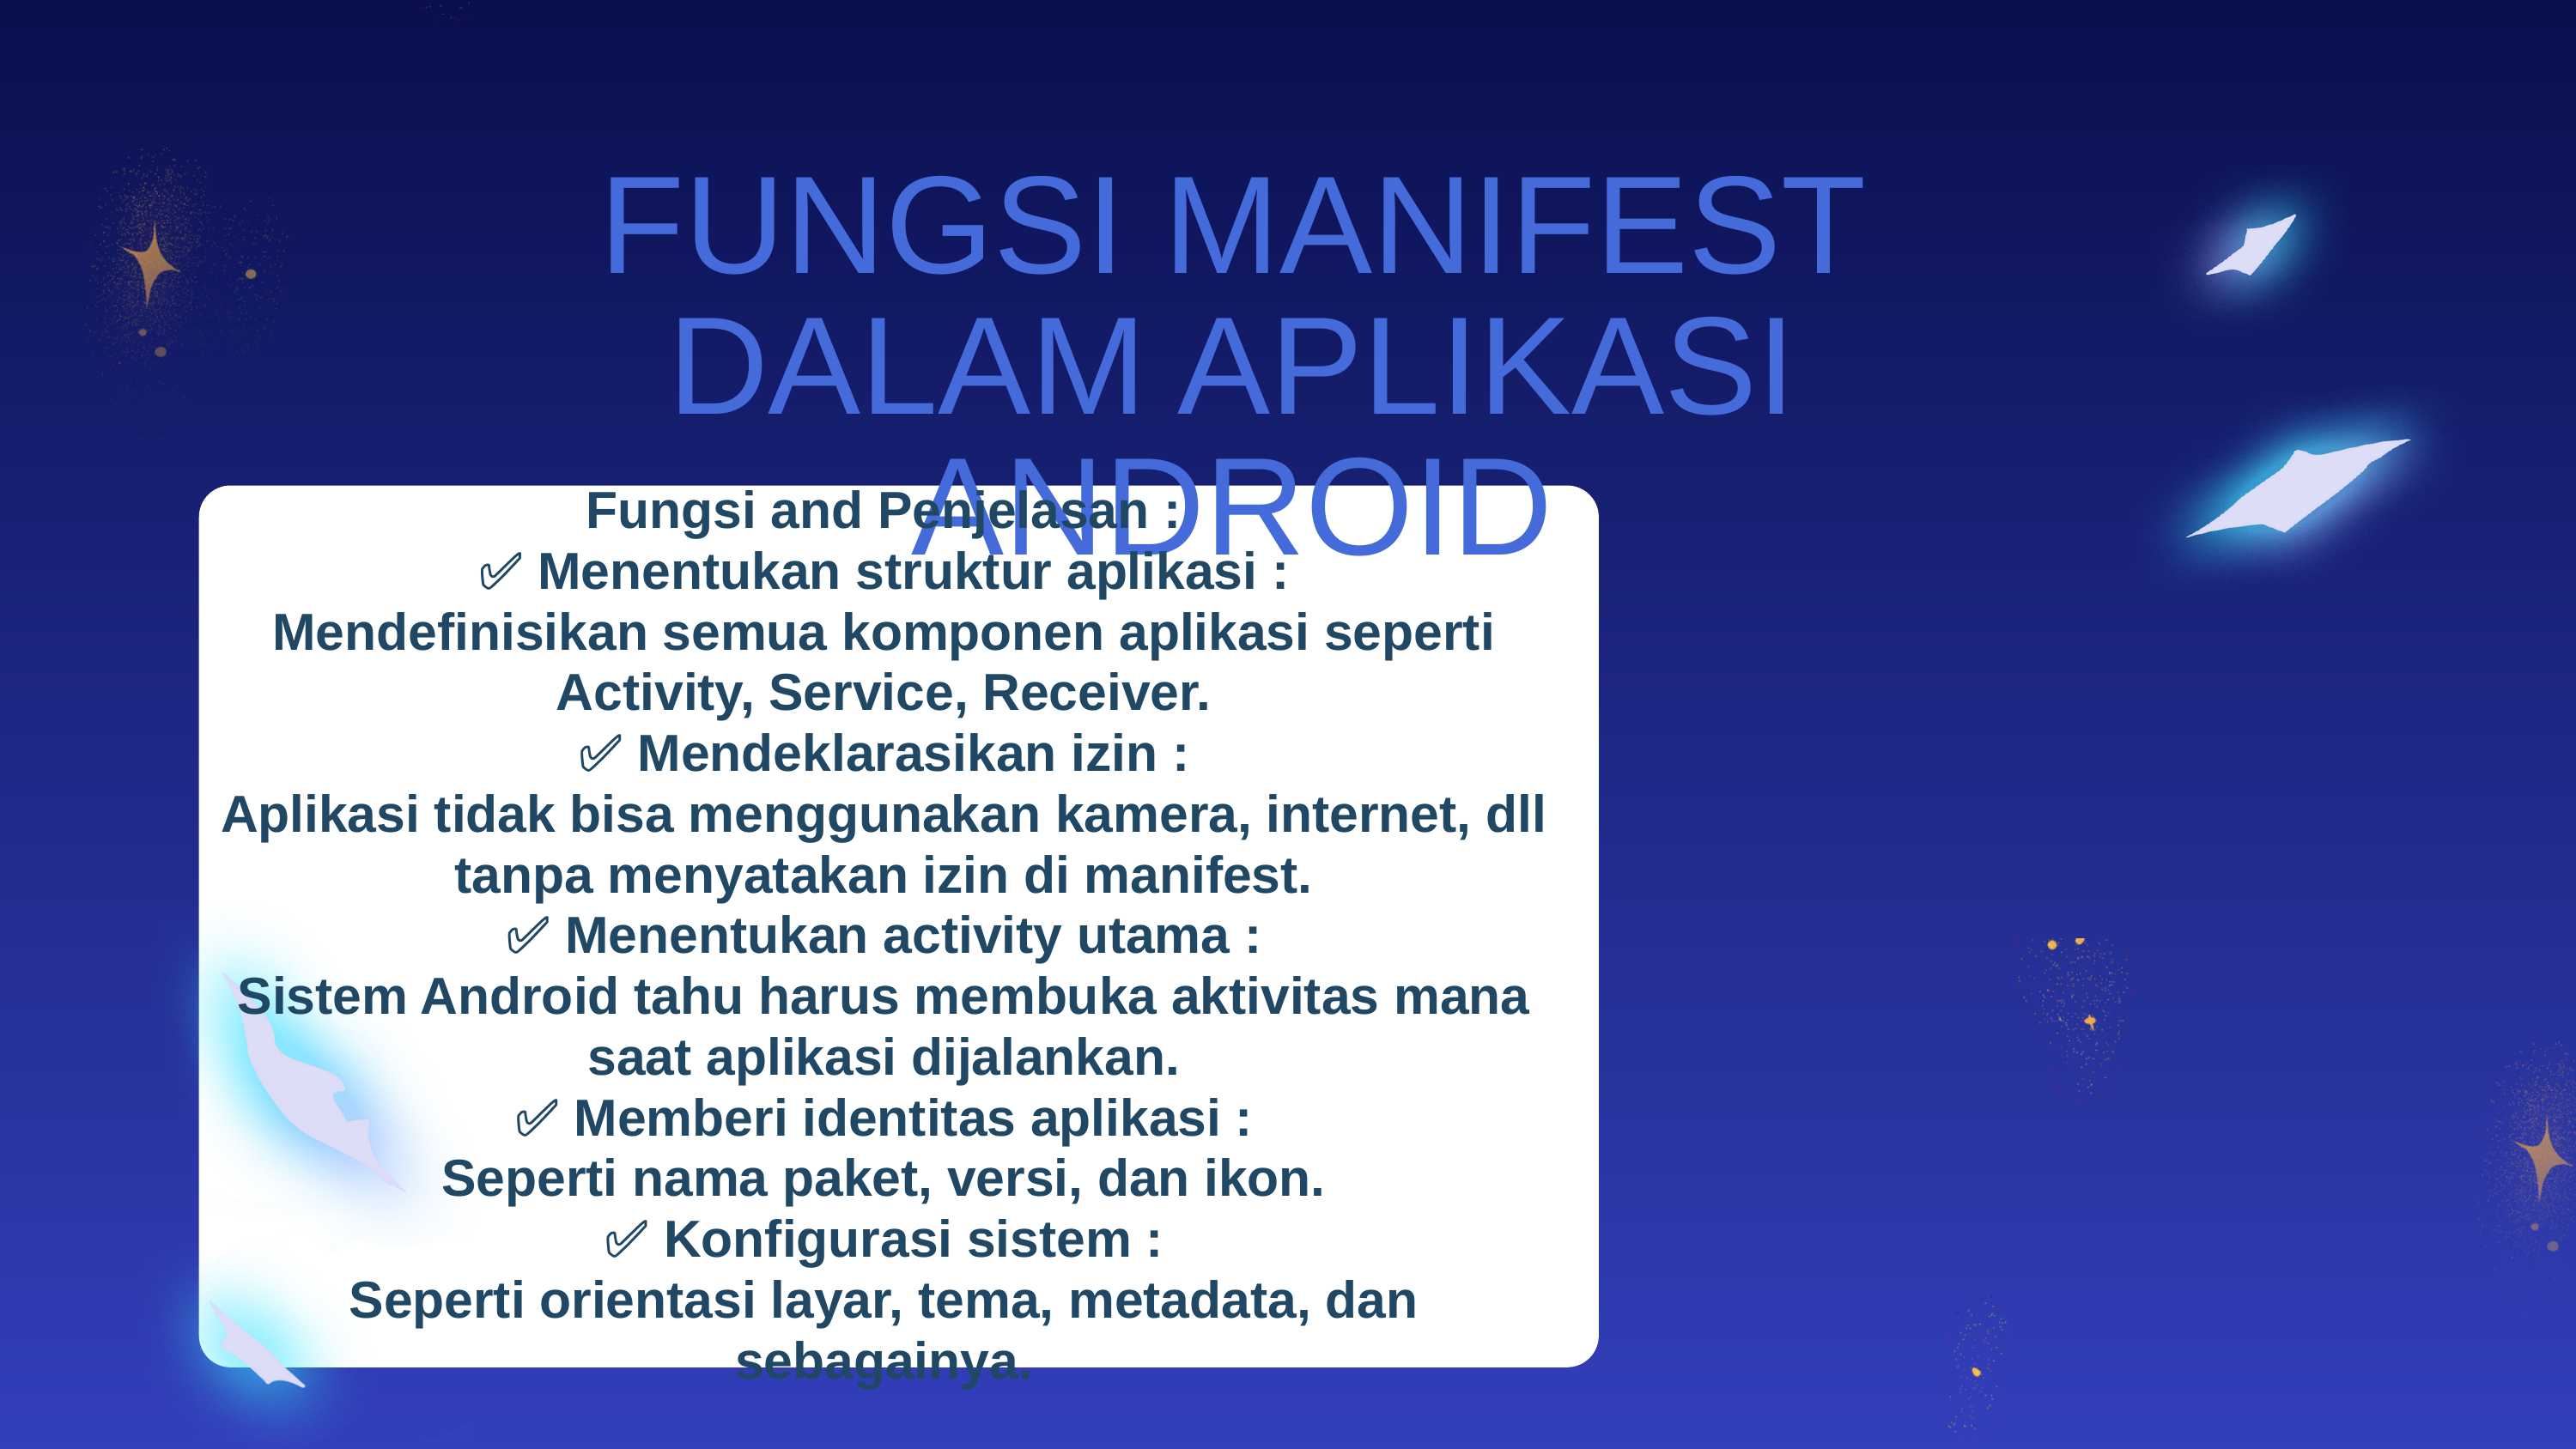

FUNGSI MANIFEST DALAM APLIKASI ANDROID
Fungsi and Penjelasan :
✅ Menentukan struktur aplikasi :
Mendefinisikan semua komponen aplikasi seperti Activity, Service, Receiver.
✅ Mendeklarasikan izin :
Aplikasi tidak bisa menggunakan kamera, internet, dll tanpa menyatakan izin di manifest.
✅ Menentukan activity utama :
Sistem Android tahu harus membuka aktivitas mana saat aplikasi dijalankan.
✅ Memberi identitas aplikasi :
Seperti nama paket, versi, dan ikon.
✅ Konfigurasi sistem :
Seperti orientasi layar, tema, metadata, dan sebagainya.